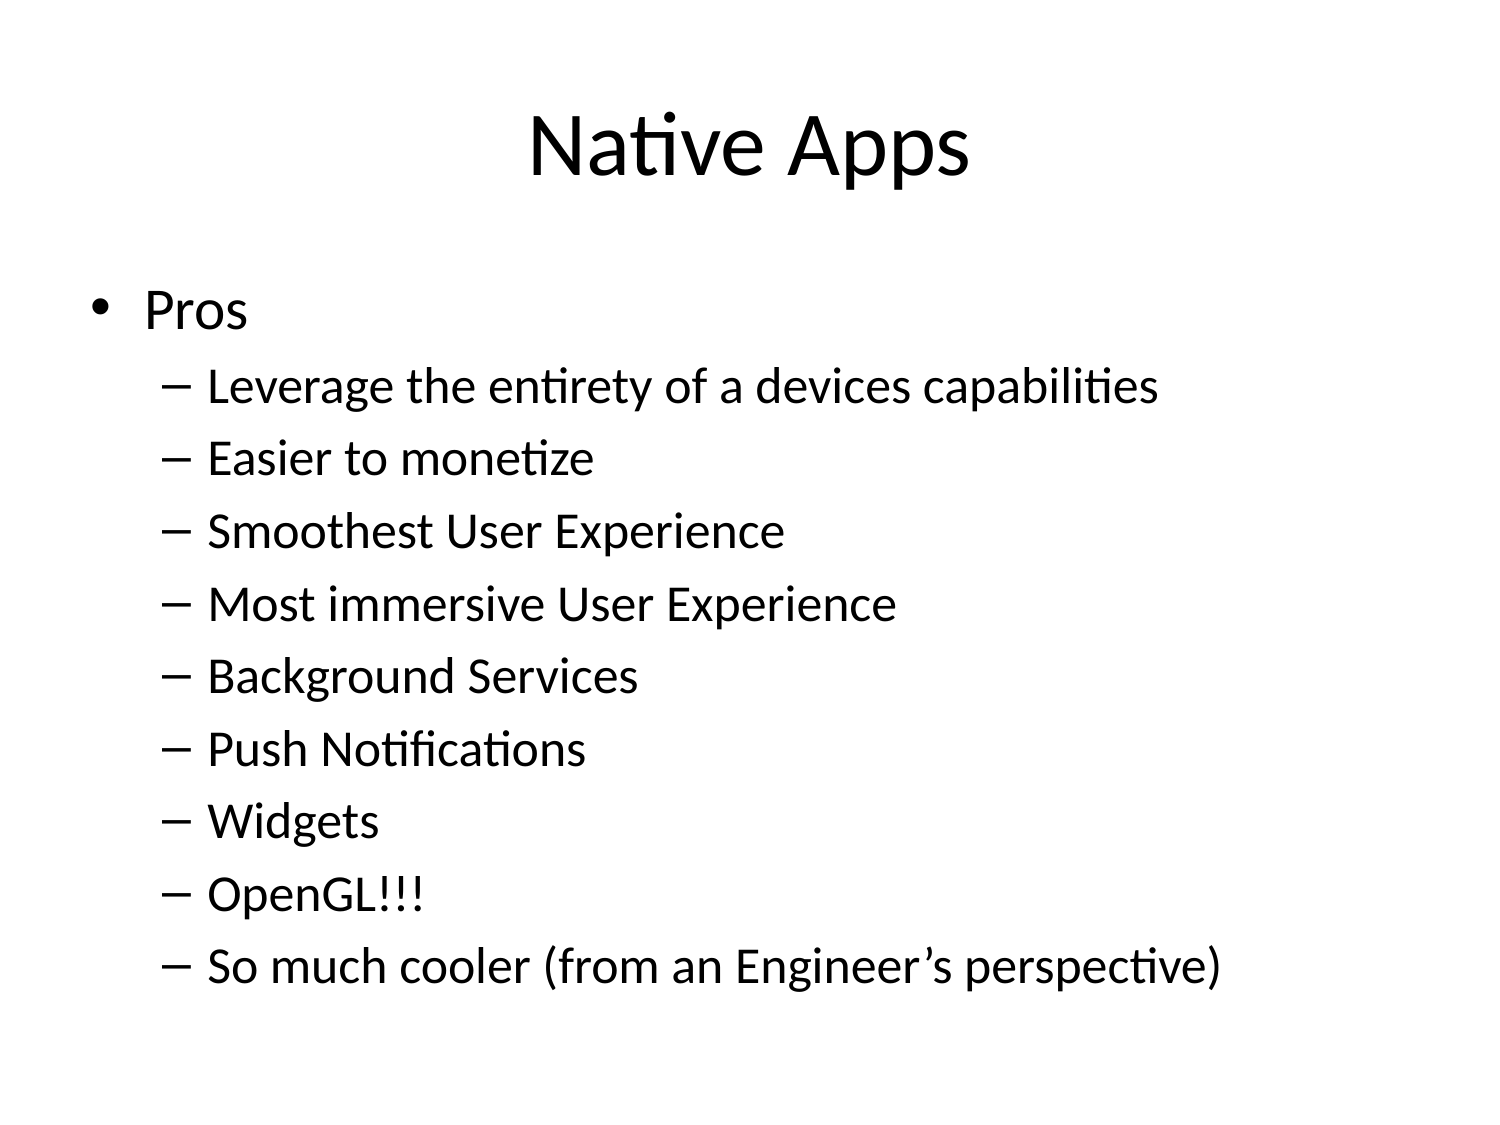

# Native Apps
Pros
Leverage the entirety of a devices capabilities
Easier to monetize
Smoothest User Experience
Most immersive User Experience
Background Services
Push Notifications
Widgets
OpenGL!!!
So much cooler (from an Engineer’s perspective)